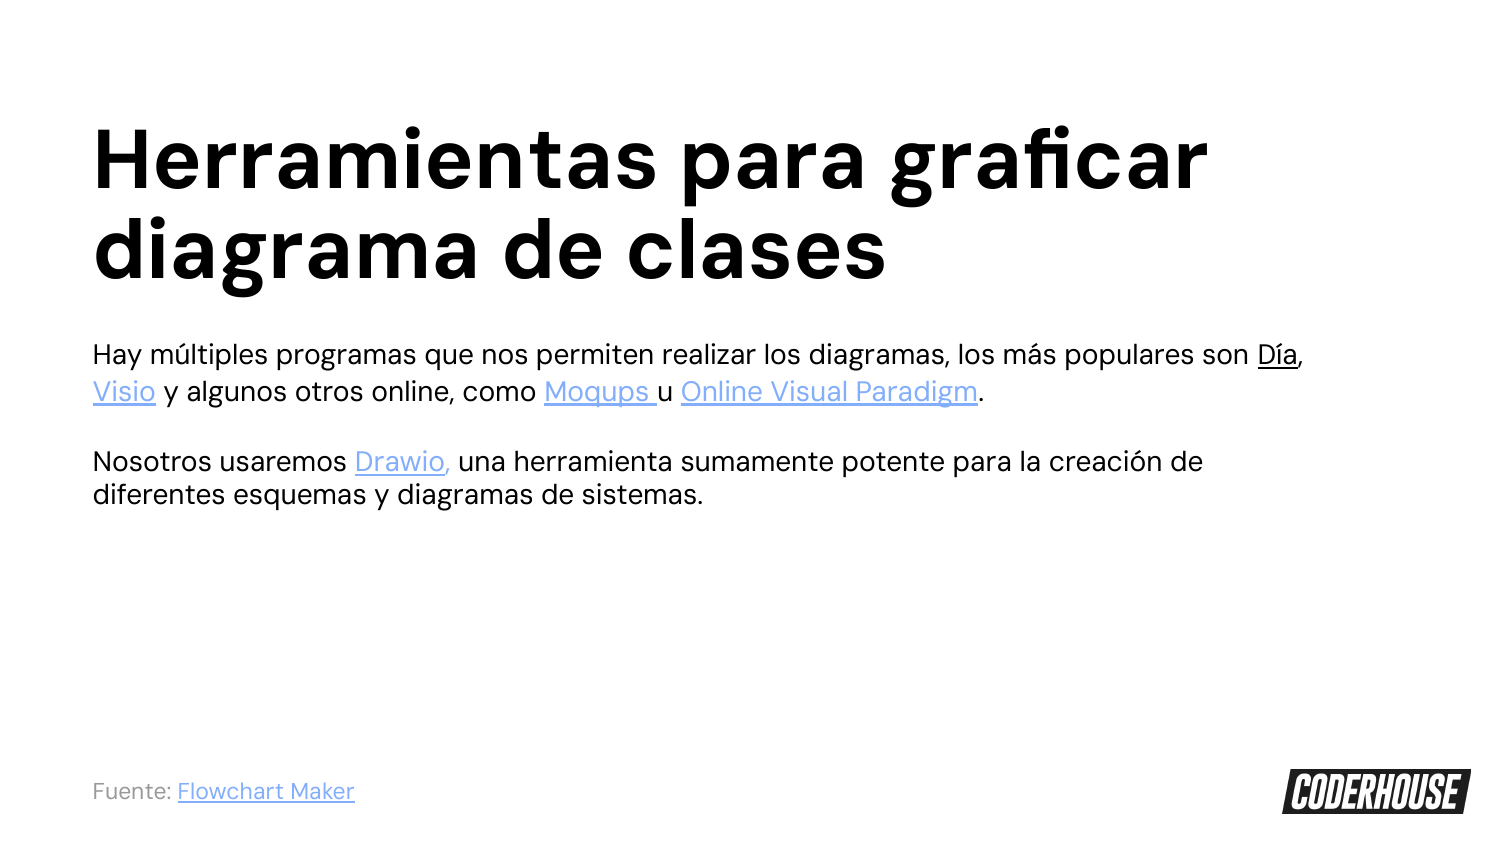

Herramientas para graficar diagrama de clases
Hay múltiples programas que nos permiten realizar los diagramas, los más populares son Día, Visio y algunos otros online, como Moqups u Online Visual Paradigm.

Nosotros usaremos Drawio, una herramienta sumamente potente para la creación de diferentes esquemas y diagramas de sistemas.

Fuente: Flowchart Maker